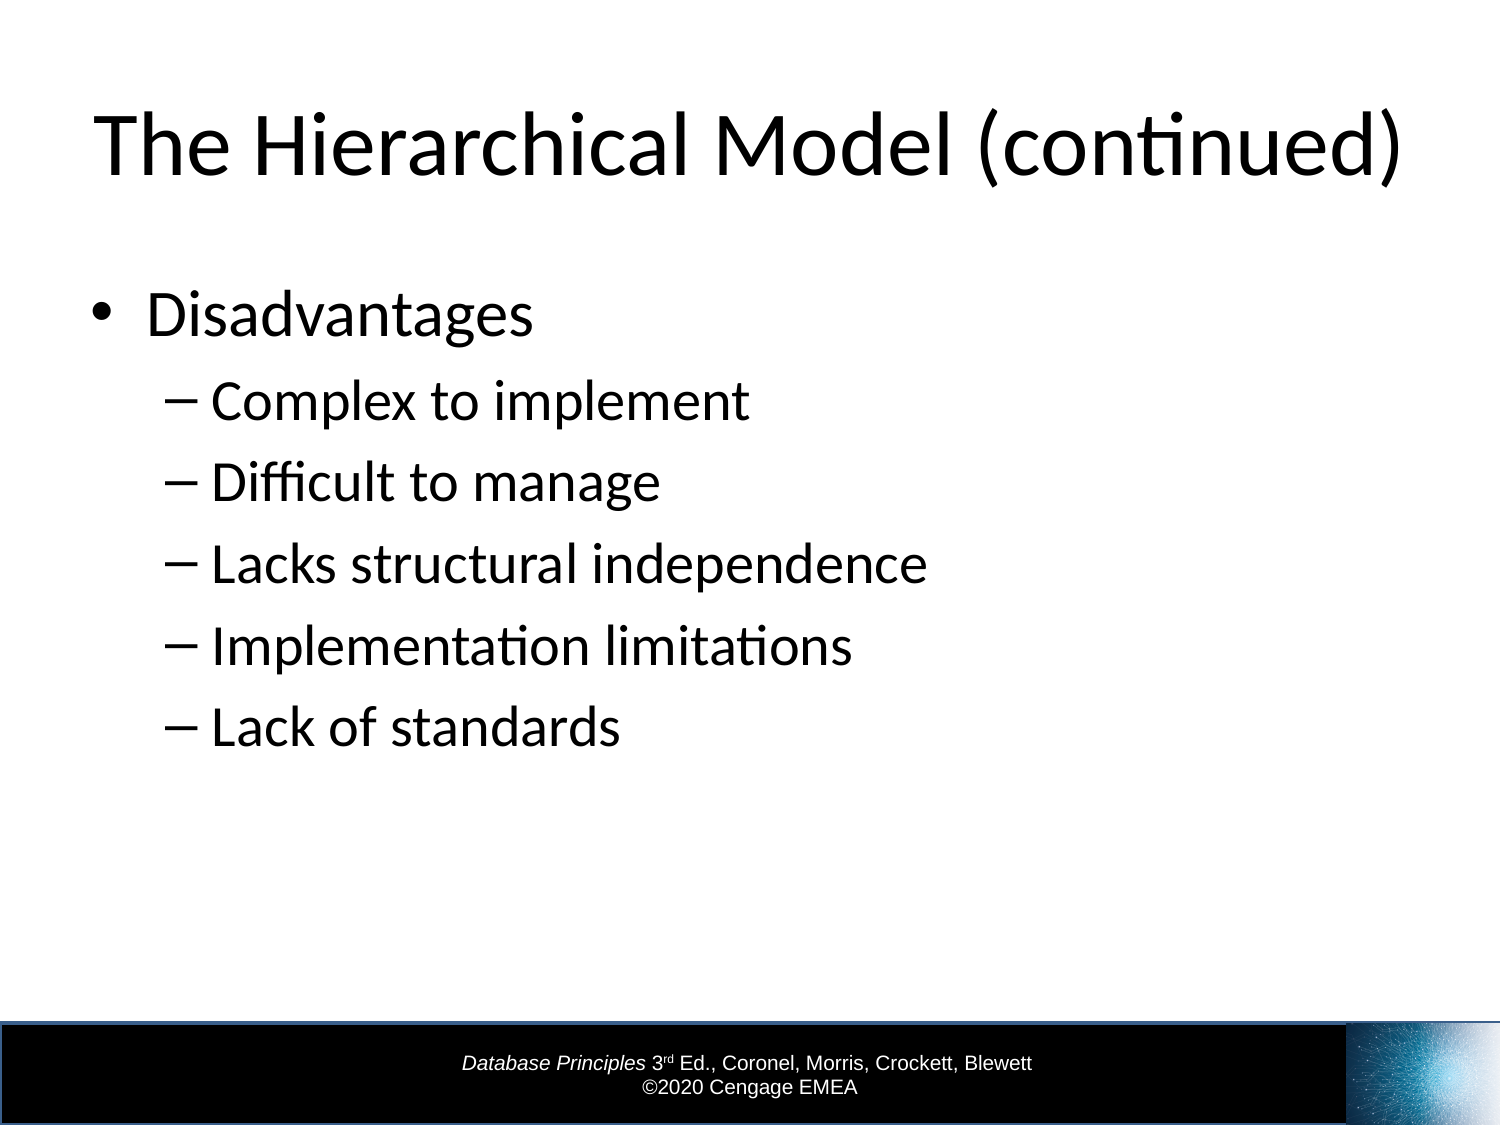

# The Hierarchical Model (continued)
Disadvantages
Complex to implement
Difficult to manage
Lacks structural independence
Implementation limitations
Lack of standards